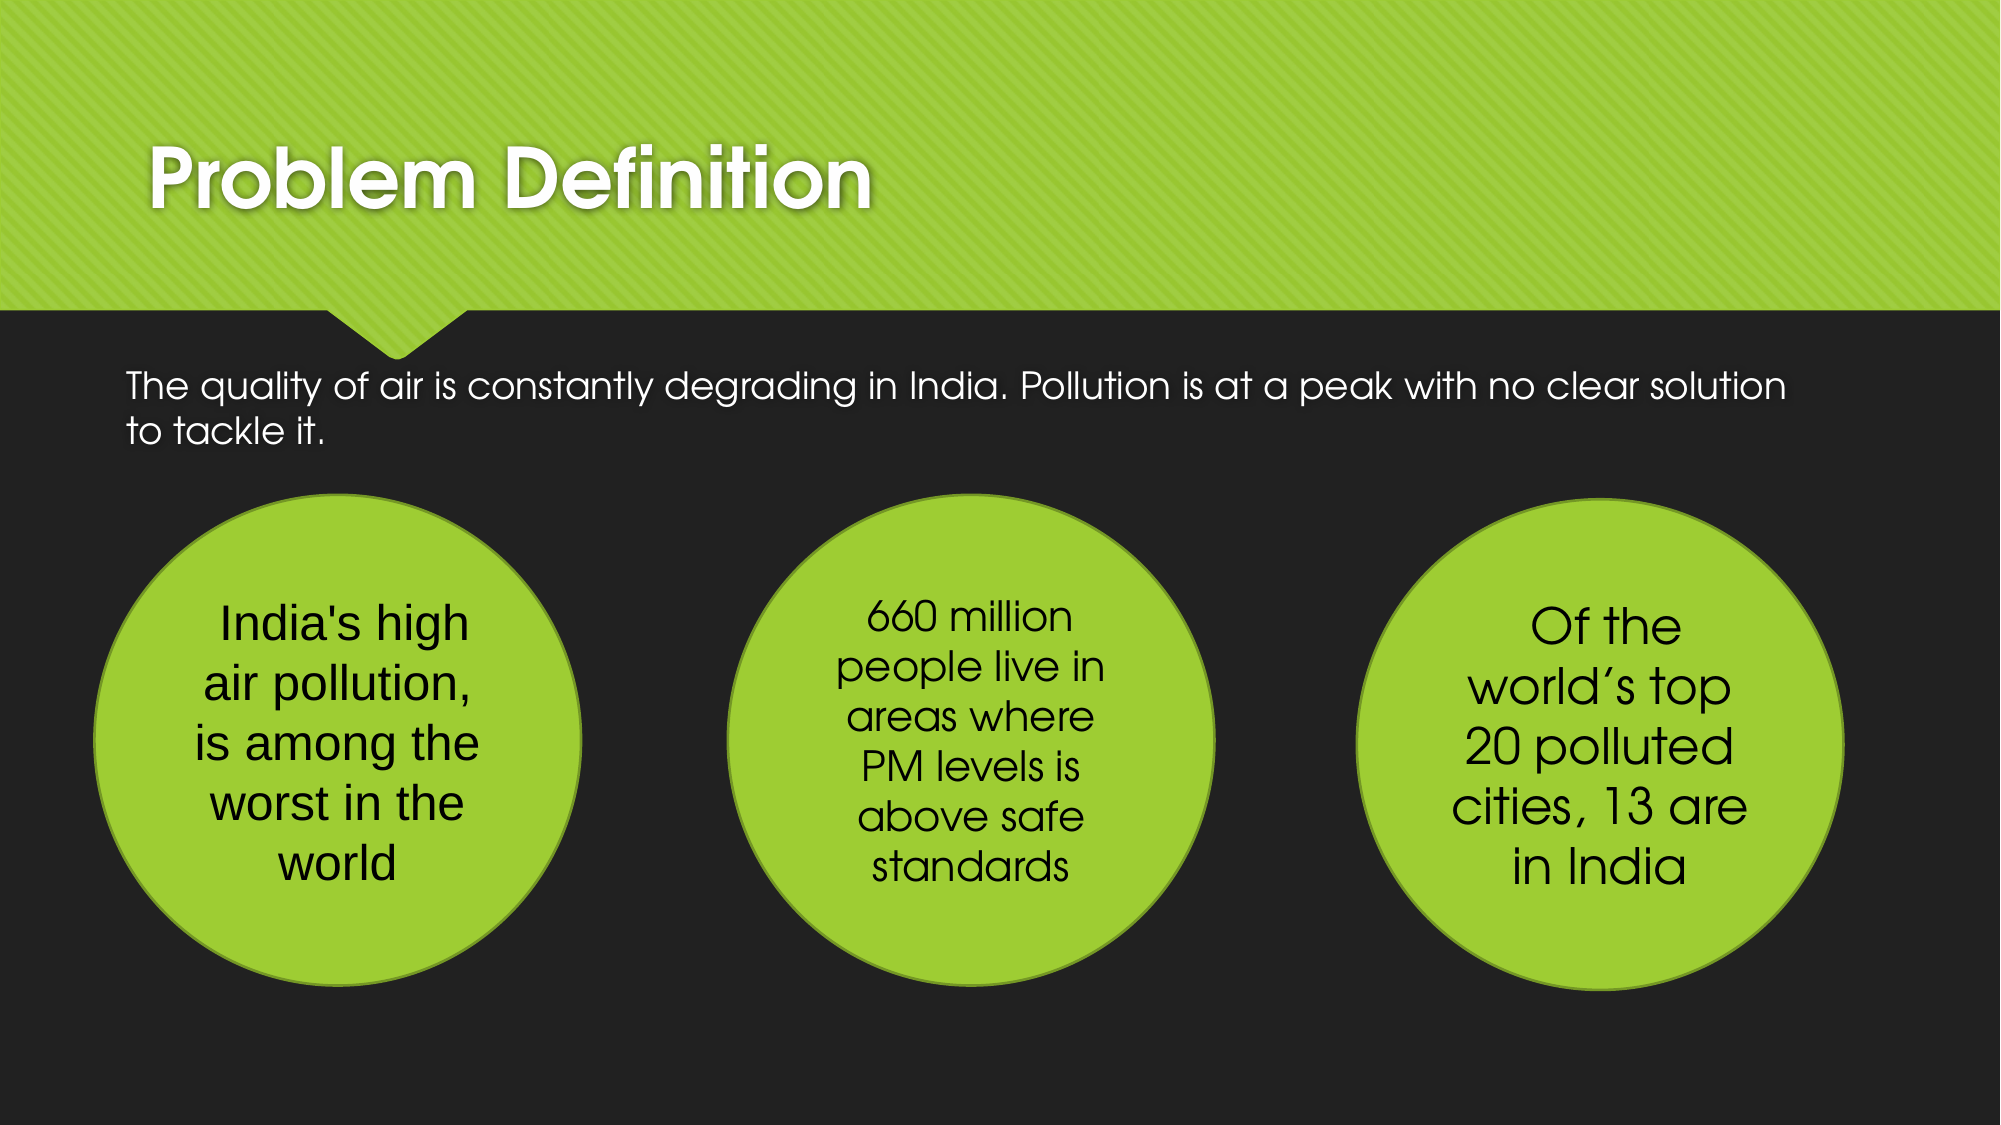

# Problem Definition
The quality of air is constantly degrading in India. Pollution is at a peak with no clear solution to tackle it.
 India's high air pollution, is among the worst in the world
660 million people live in areas where PM levels is above safe standards
 Of the world’s top 20 polluted cities, 13 are in India